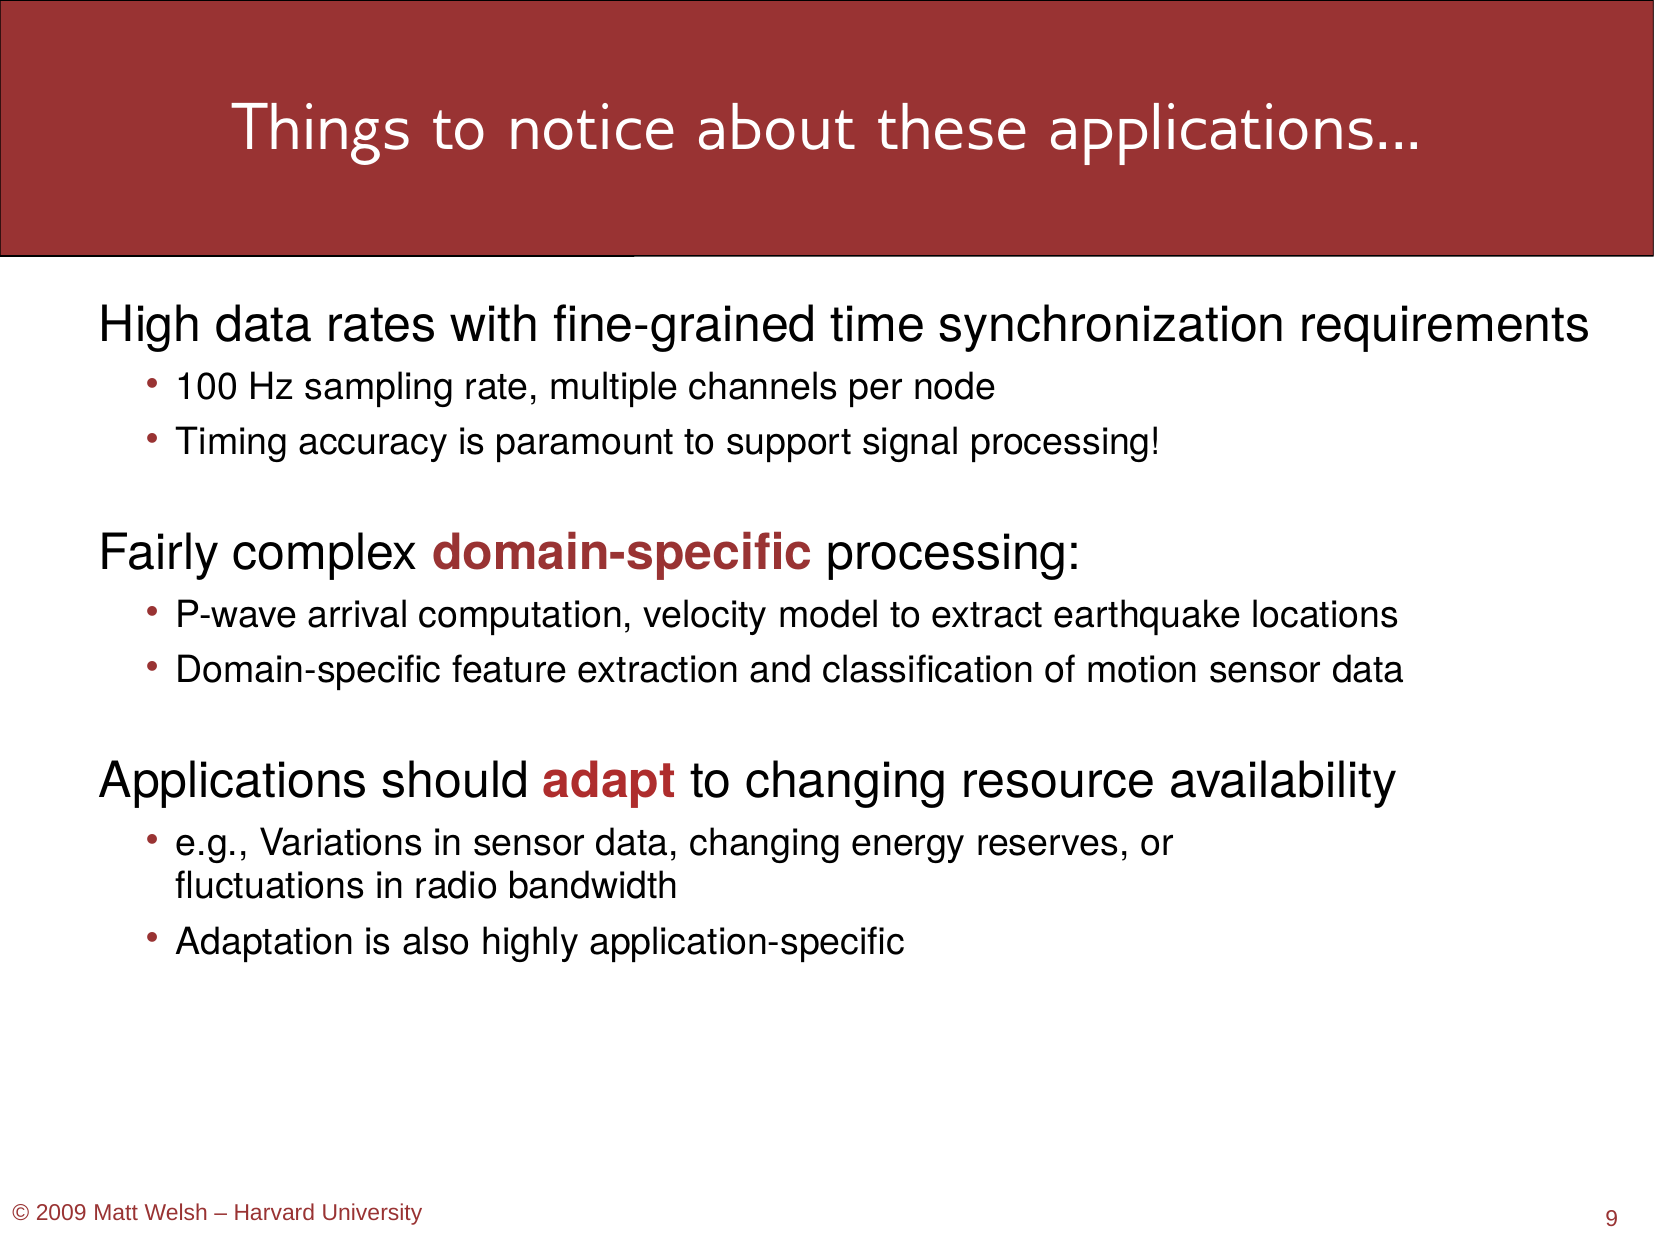

Things to notice about these applications...
High data rates with fine-grained time synchronization requirements
100 Hz sampling rate, multiple channels per node
Timing accuracy is paramount to support signal processing!
Fairly complex domain-specific processing:
P-wave arrival computation, velocity model to extract earthquake locations
Domain-specific feature extraction and classification of motion sensor data
Applications should adapt to changing resource availability
e.g., Variations in sensor data, changing energy reserves, or
fluctuations in radio bandwidth
Adaptation is also highly application-specific